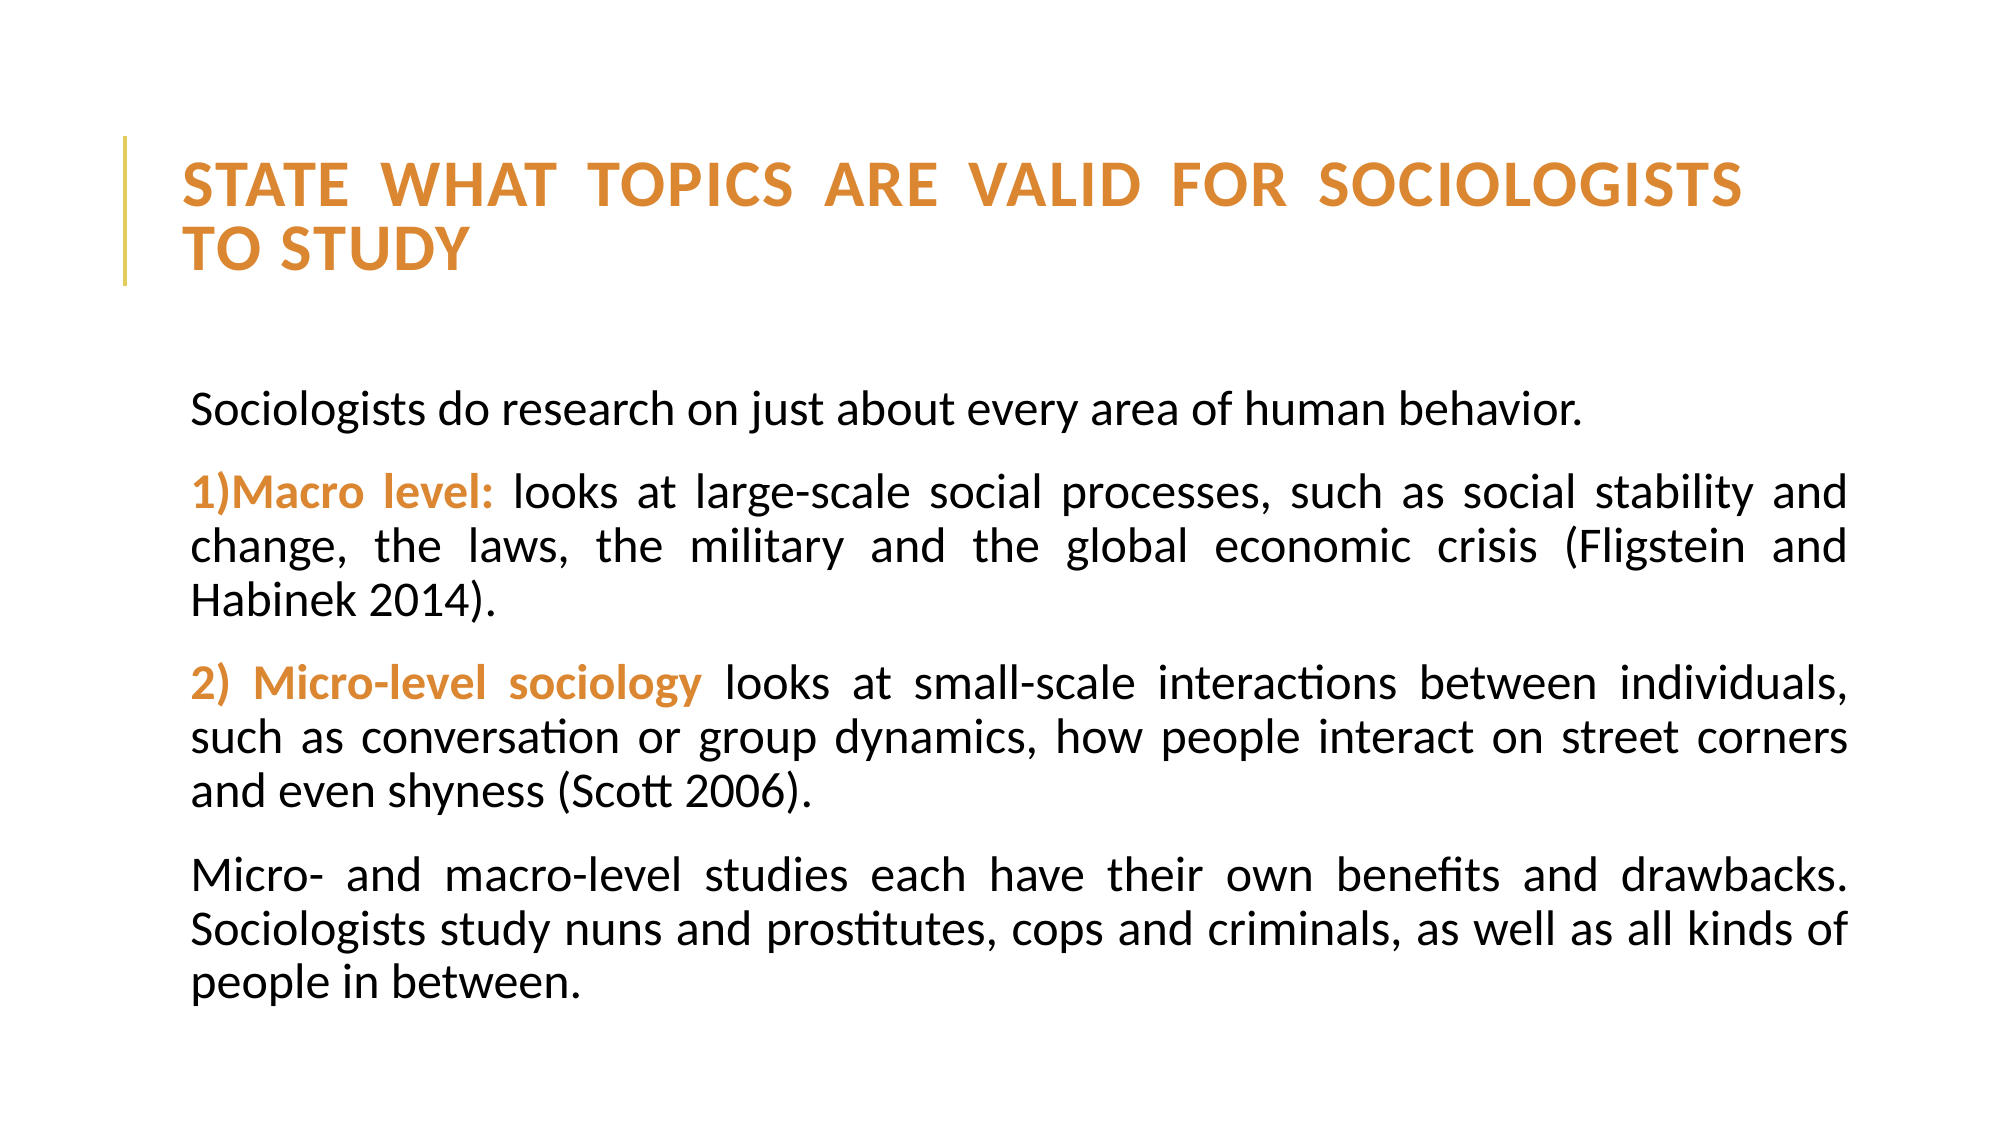

# State what topics are valid for sociologists to study
Sociologists do research on just about every area of human behavior.
1)Macro level: looks at large-scale social processes, such as social stability and change, the laws, the military and the global economic crisis (Fligstein and Habinek 2014).
2) Micro-level sociology looks at small-scale interactions between individuals, such as conversation or group dynamics, how people interact on street corners and even shyness (Scott 2006).
Micro- and macro-level studies each have their own benefits and drawbacks. Sociologists study nuns and prostitutes, cops and criminals, as well as all kinds of people in between.